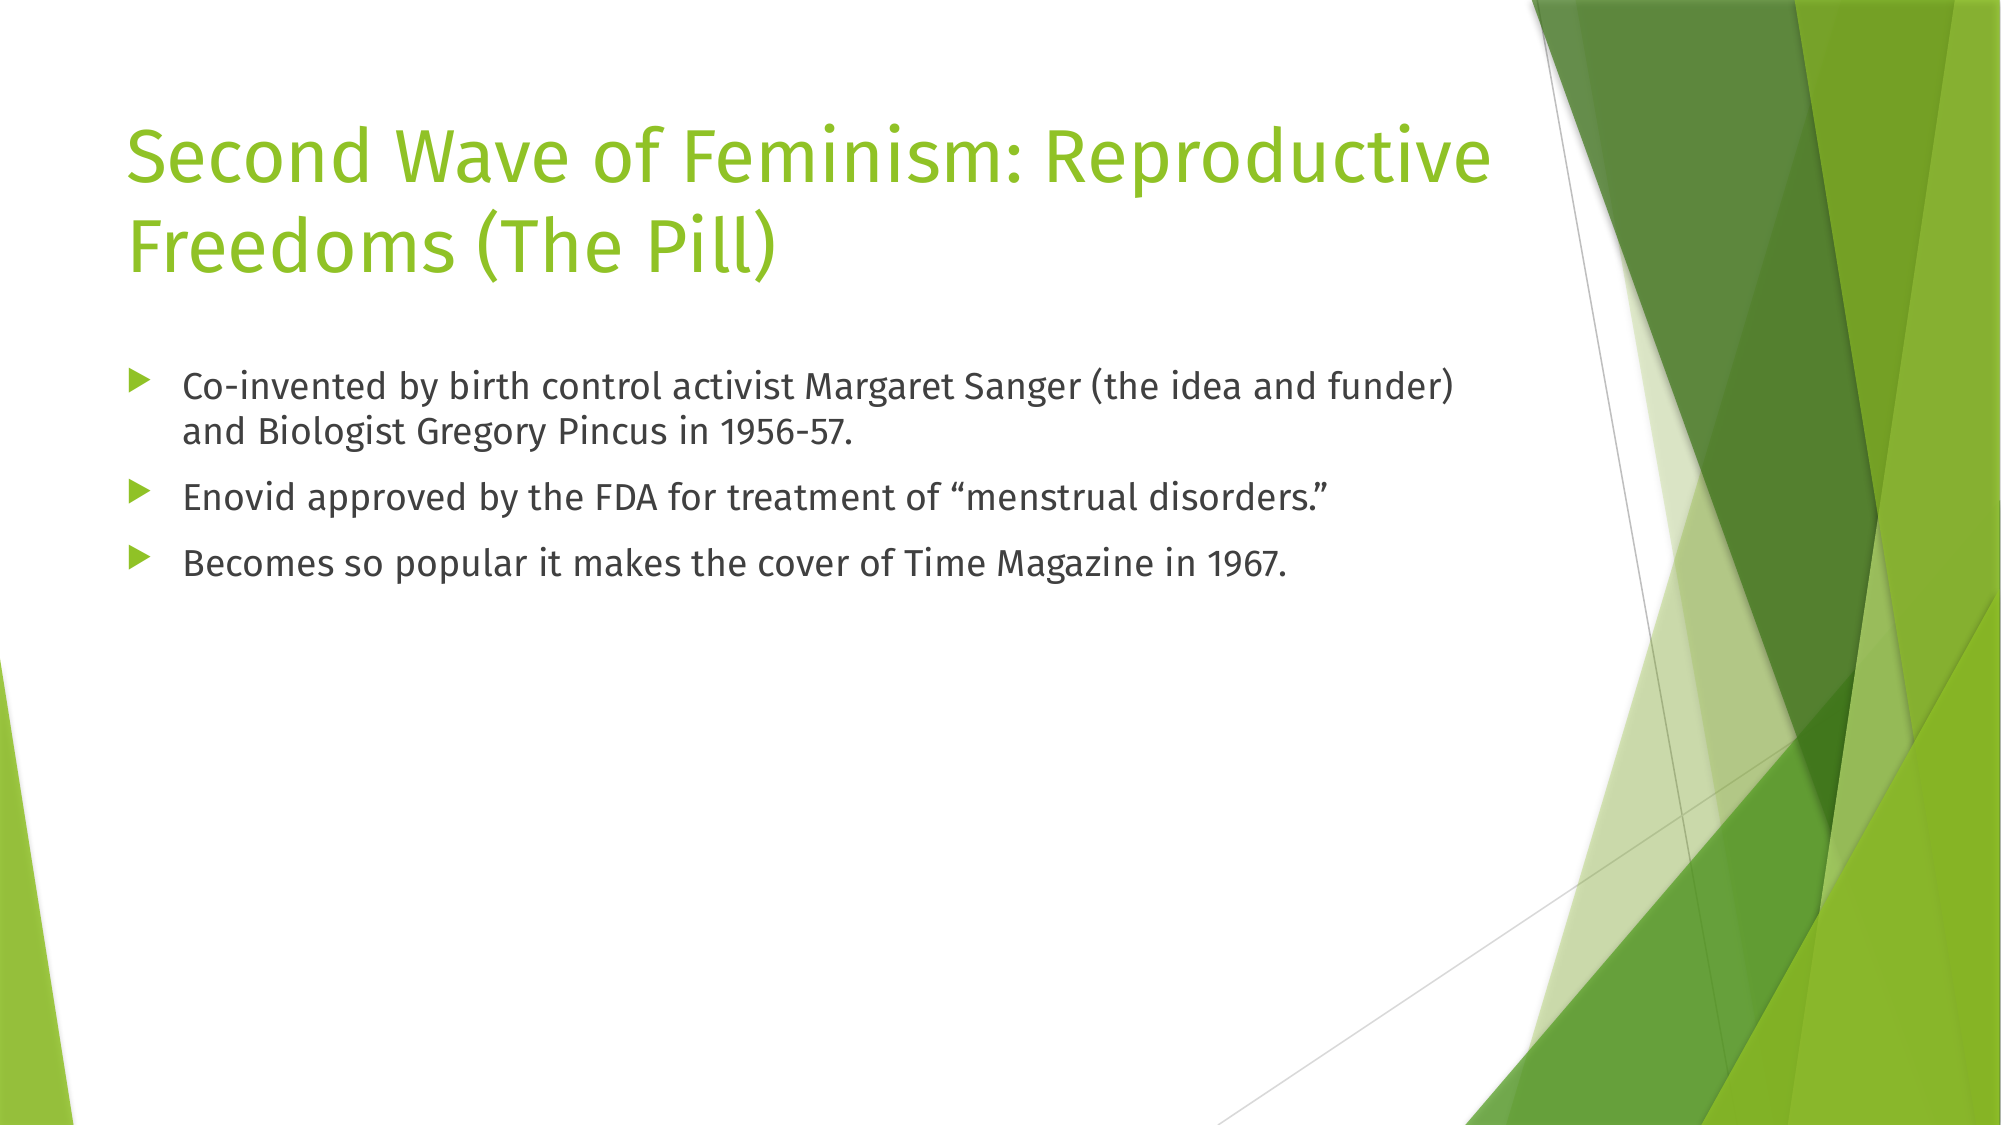

# Second Wave of Feminism: Reproductive Freedoms (The Pill)
Co-invented by birth control activist Margaret Sanger (the idea and funder) and Biologist Gregory Pincus in 1956-57.
Enovid approved by the FDA for treatment of “menstrual disorders.”
Becomes so popular it makes the cover of Time Magazine in 1967.